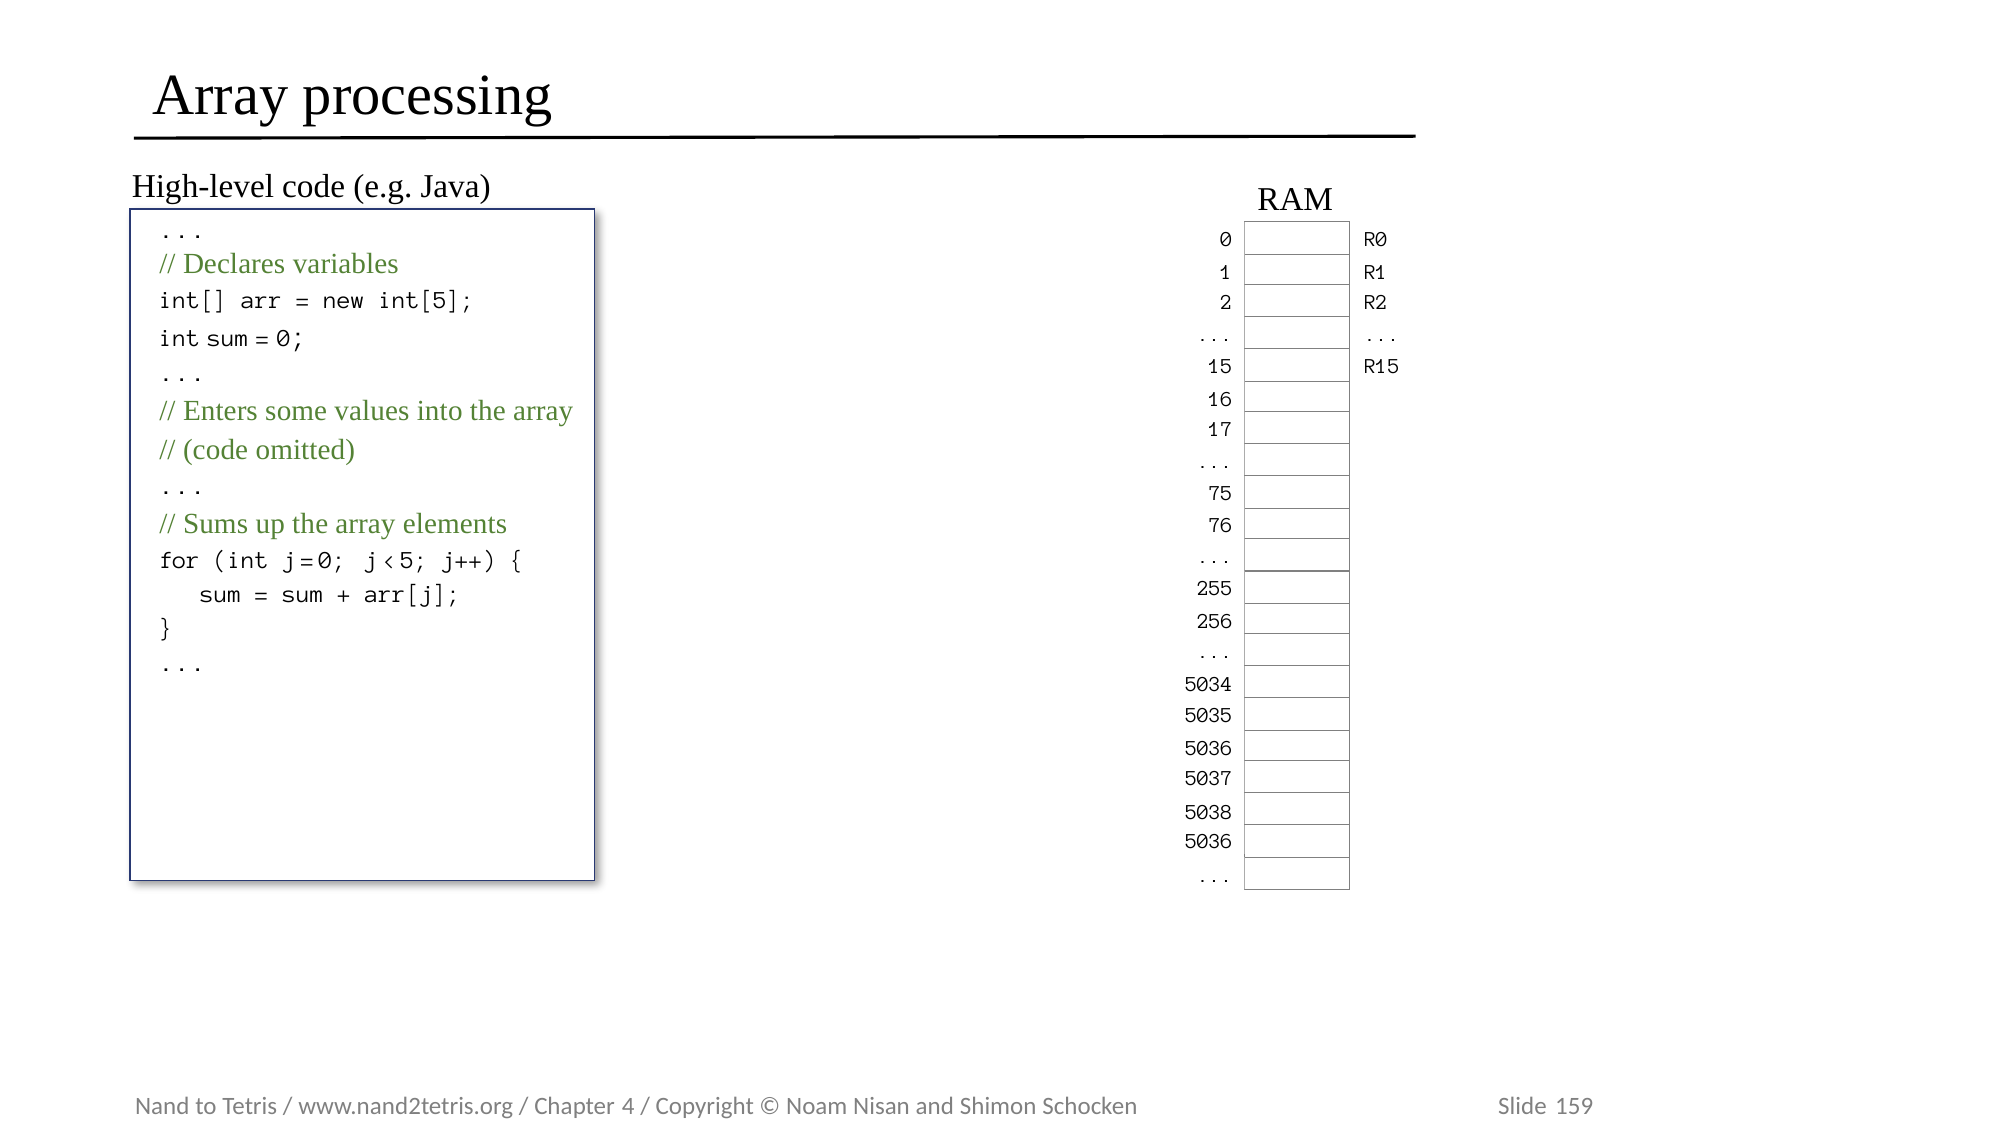

# Array processing
High-level code (e.g. Java)
RAM
0

R0
1

R1
2

R2
...

...
15

R15
16

17

...

75

76

...

255

256

...

5034

5035

5036

5037

5038

5036

...

...
// Declares variables
int[] arr = new int[5];
int sum = 0;
...
// Enters some values into the array
// (code omitted)
...
// Sums up the array elements
for (int j = 0;  j < 5; j++) {
   sum = sum + arr[j];
}
...